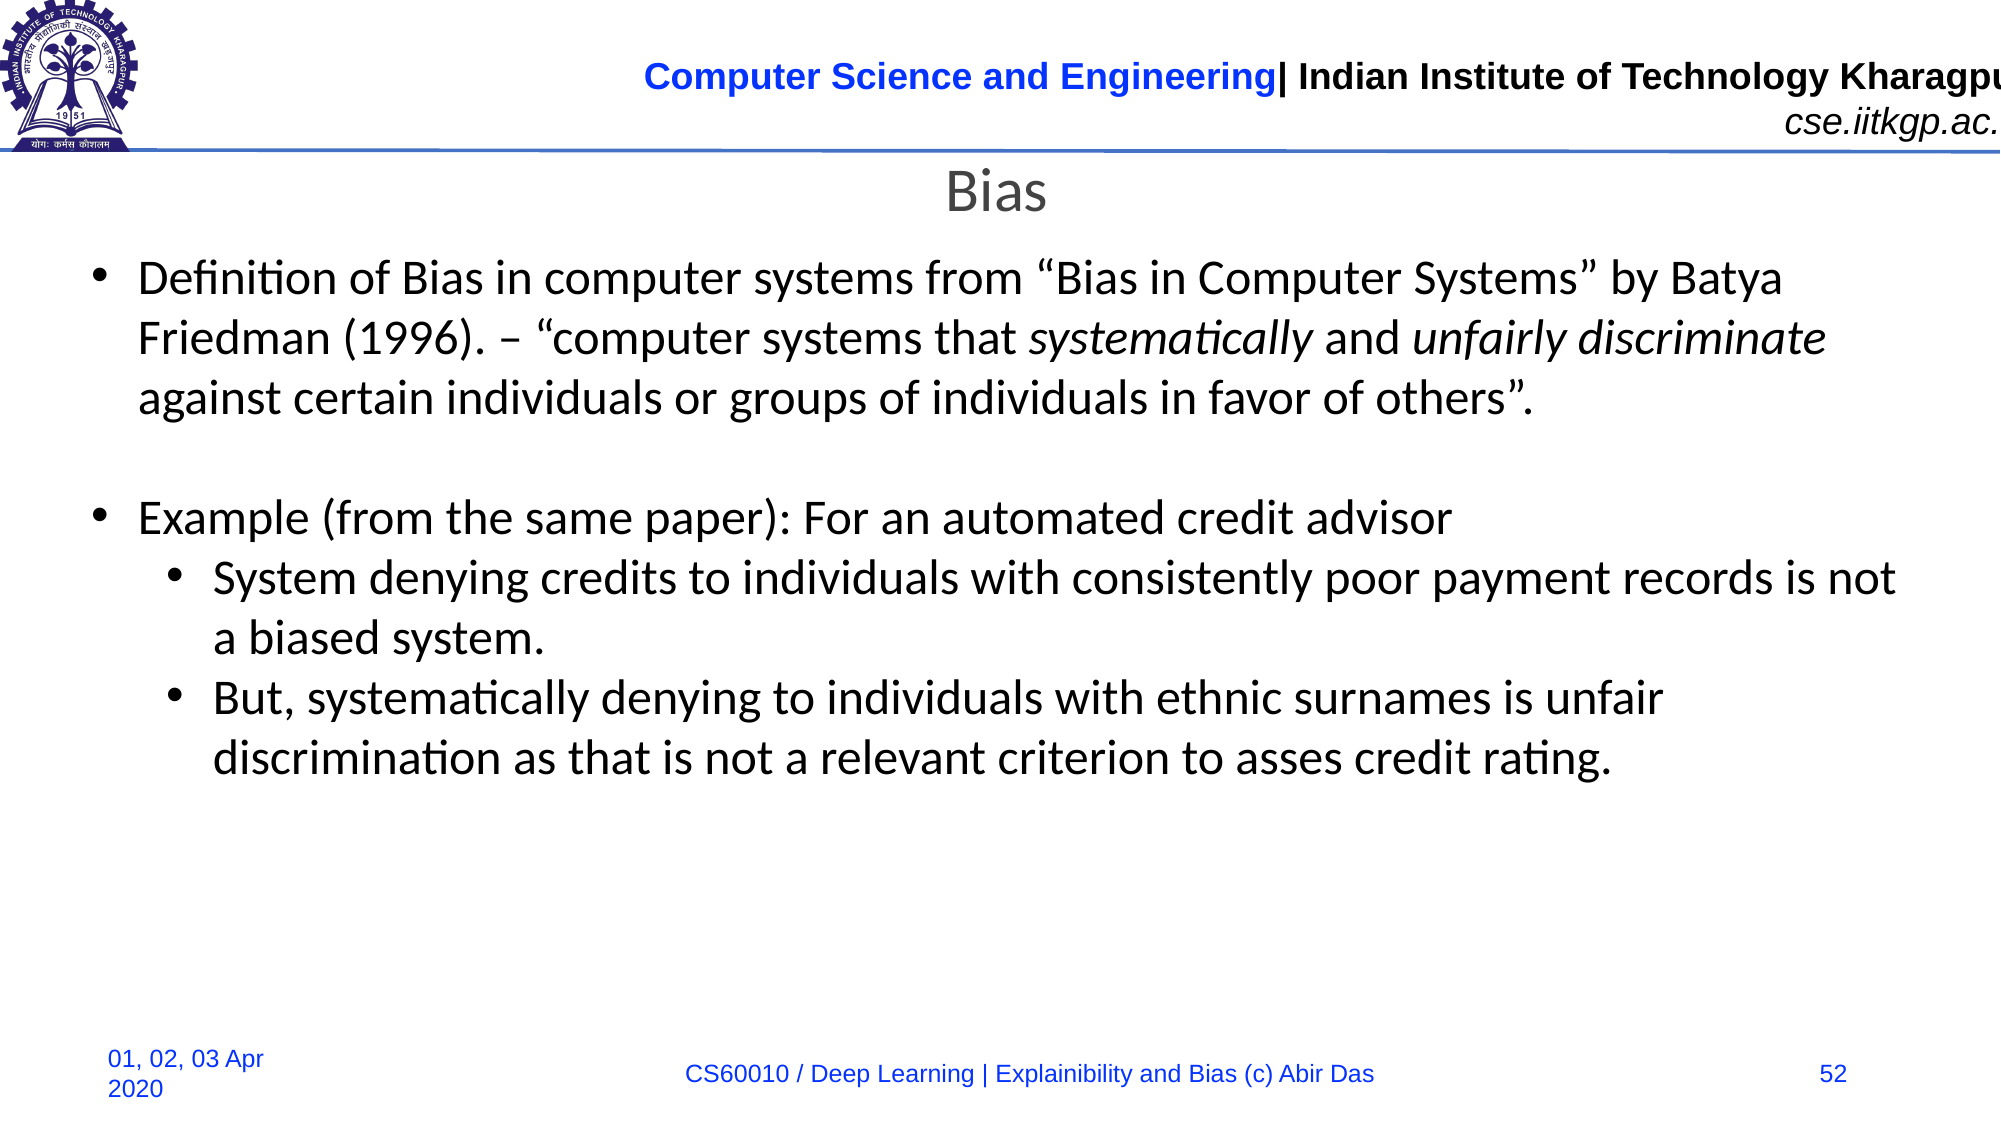

Bias
Definition of Bias in computer systems from “Bias in Computer Systems” by Batya Friedman (1996). – “computer systems that systematically and unfairly discriminate against certain individuals or groups of individuals in favor of others”.

Example (from the same paper): For an automated credit advisor
System denying credits to individuals with consistently poor payment records is not a biased system.
But, systematically denying to individuals with ethnic surnames is unfair discrimination as that is not a relevant criterion to asses credit rating.

01, 02, 03 Apr 2020
CS60010 / Deep Learning | Explainibility and Bias (c) Abir Das
52